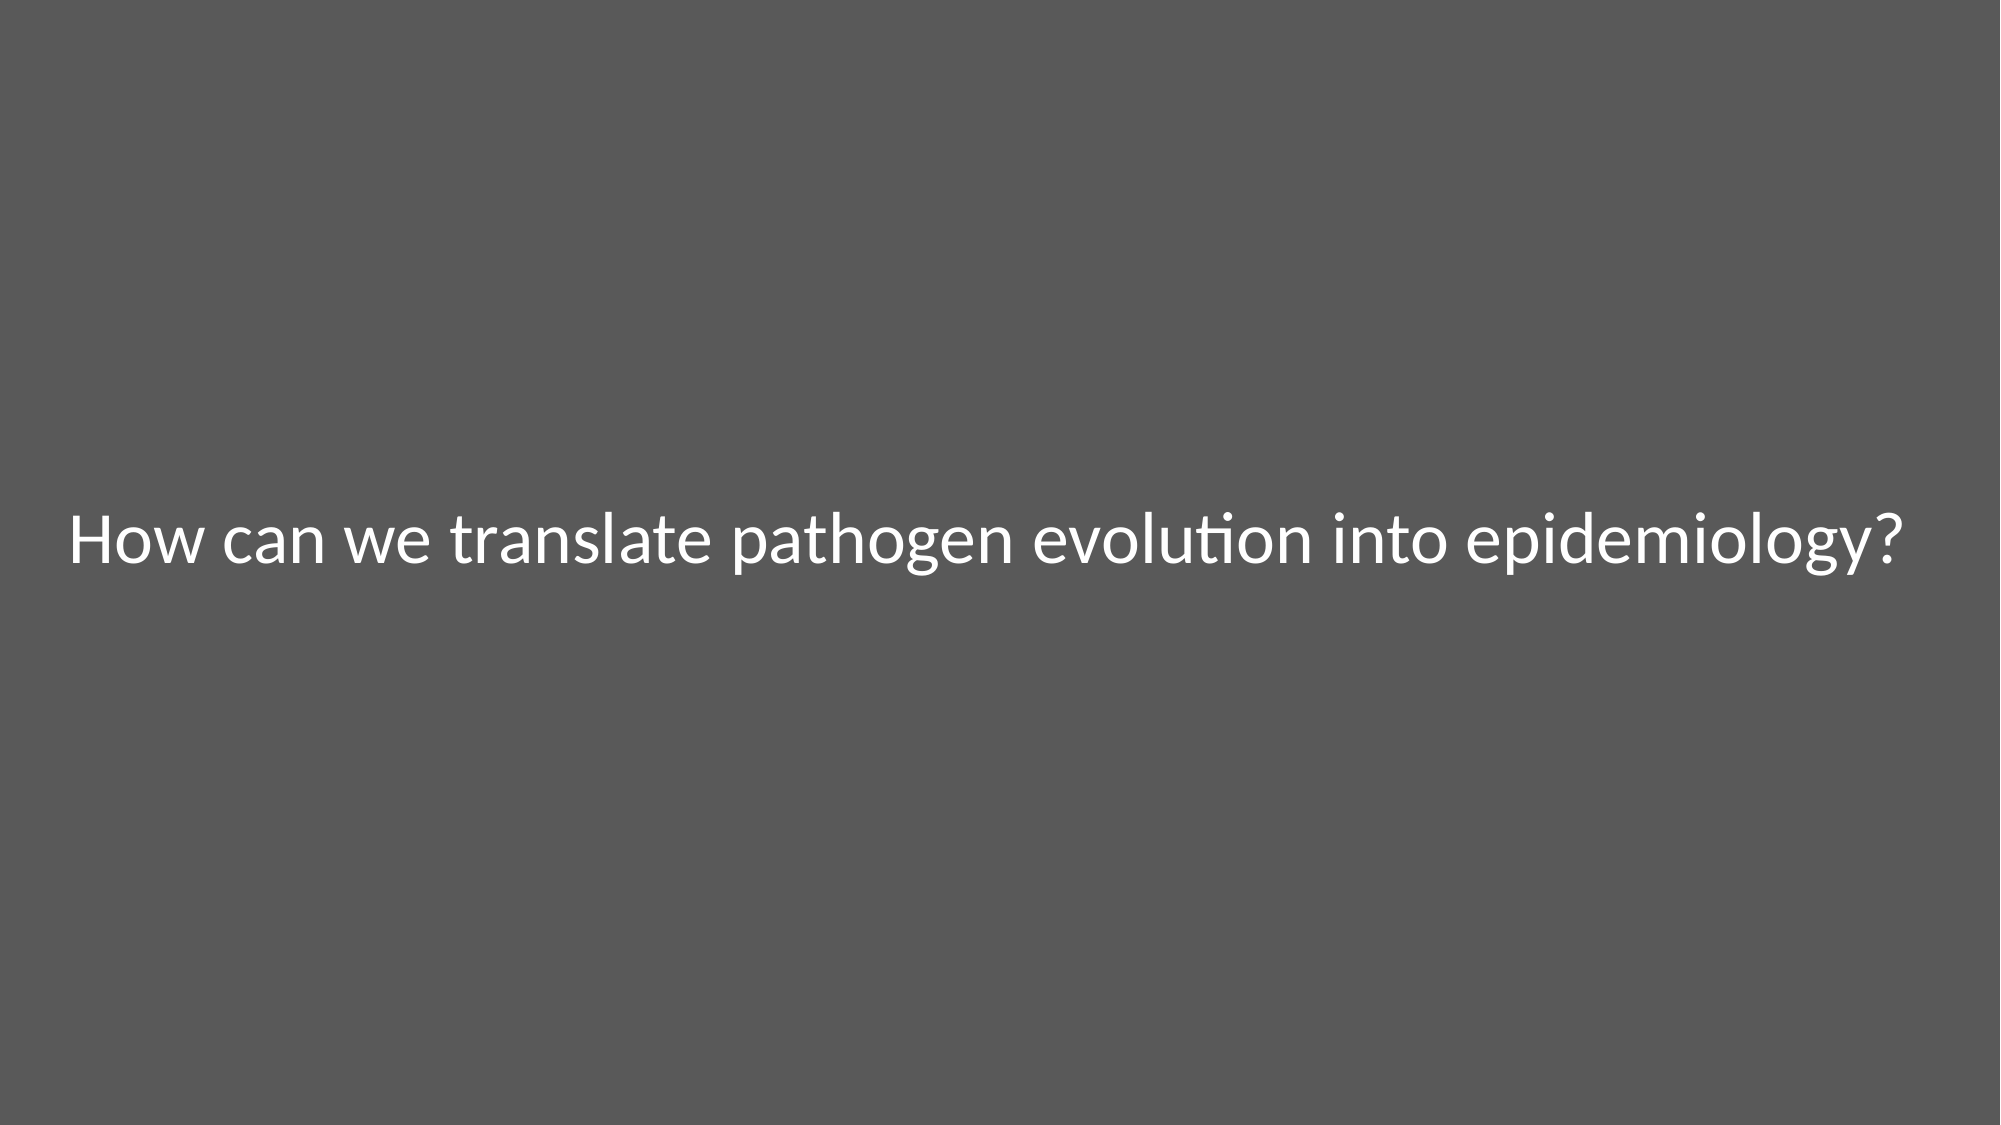

# How can we translate pathogen evolution into epidemiology?